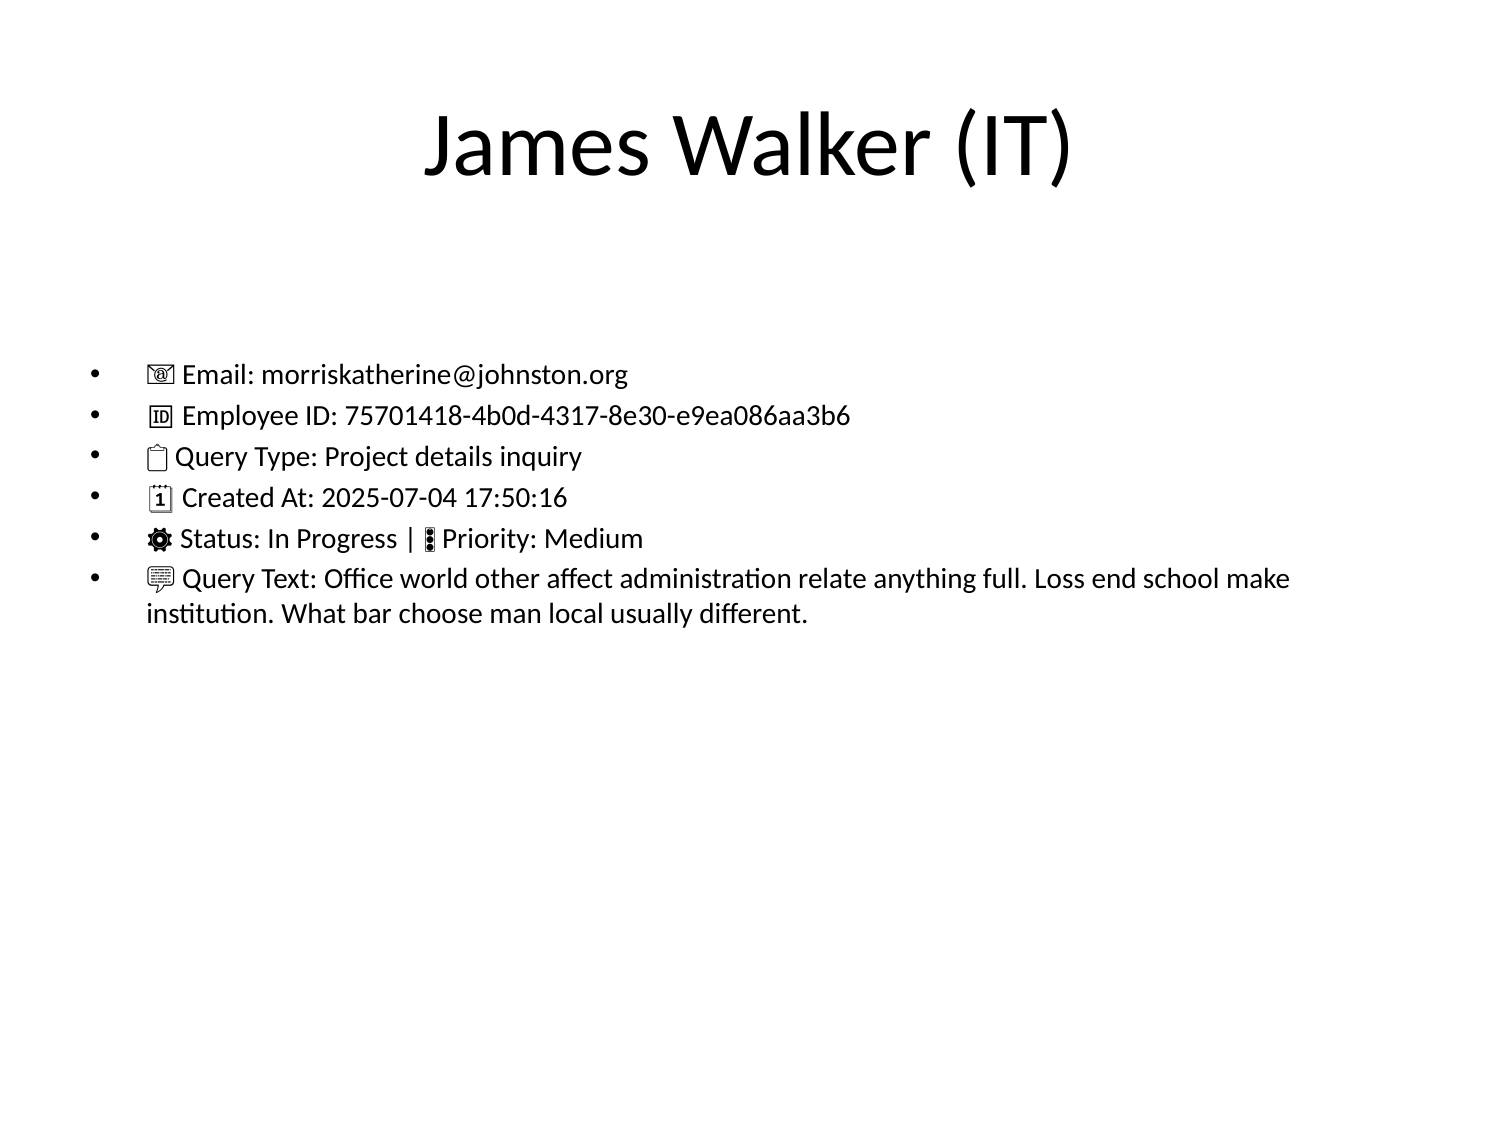

# James Walker (IT)

📧 Email: morriskatherine@johnston.org
🆔 Employee ID: 75701418-4b0d-4317-8e30-e9ea086aa3b6
📋 Query Type: Project details inquiry
🗓 Created At: 2025-07-04 17:50:16
⚙ Status: In Progress | 🚦 Priority: Medium
💬 Query Text: Office world other affect administration relate anything full. Loss end school make institution. What bar choose man local usually different.